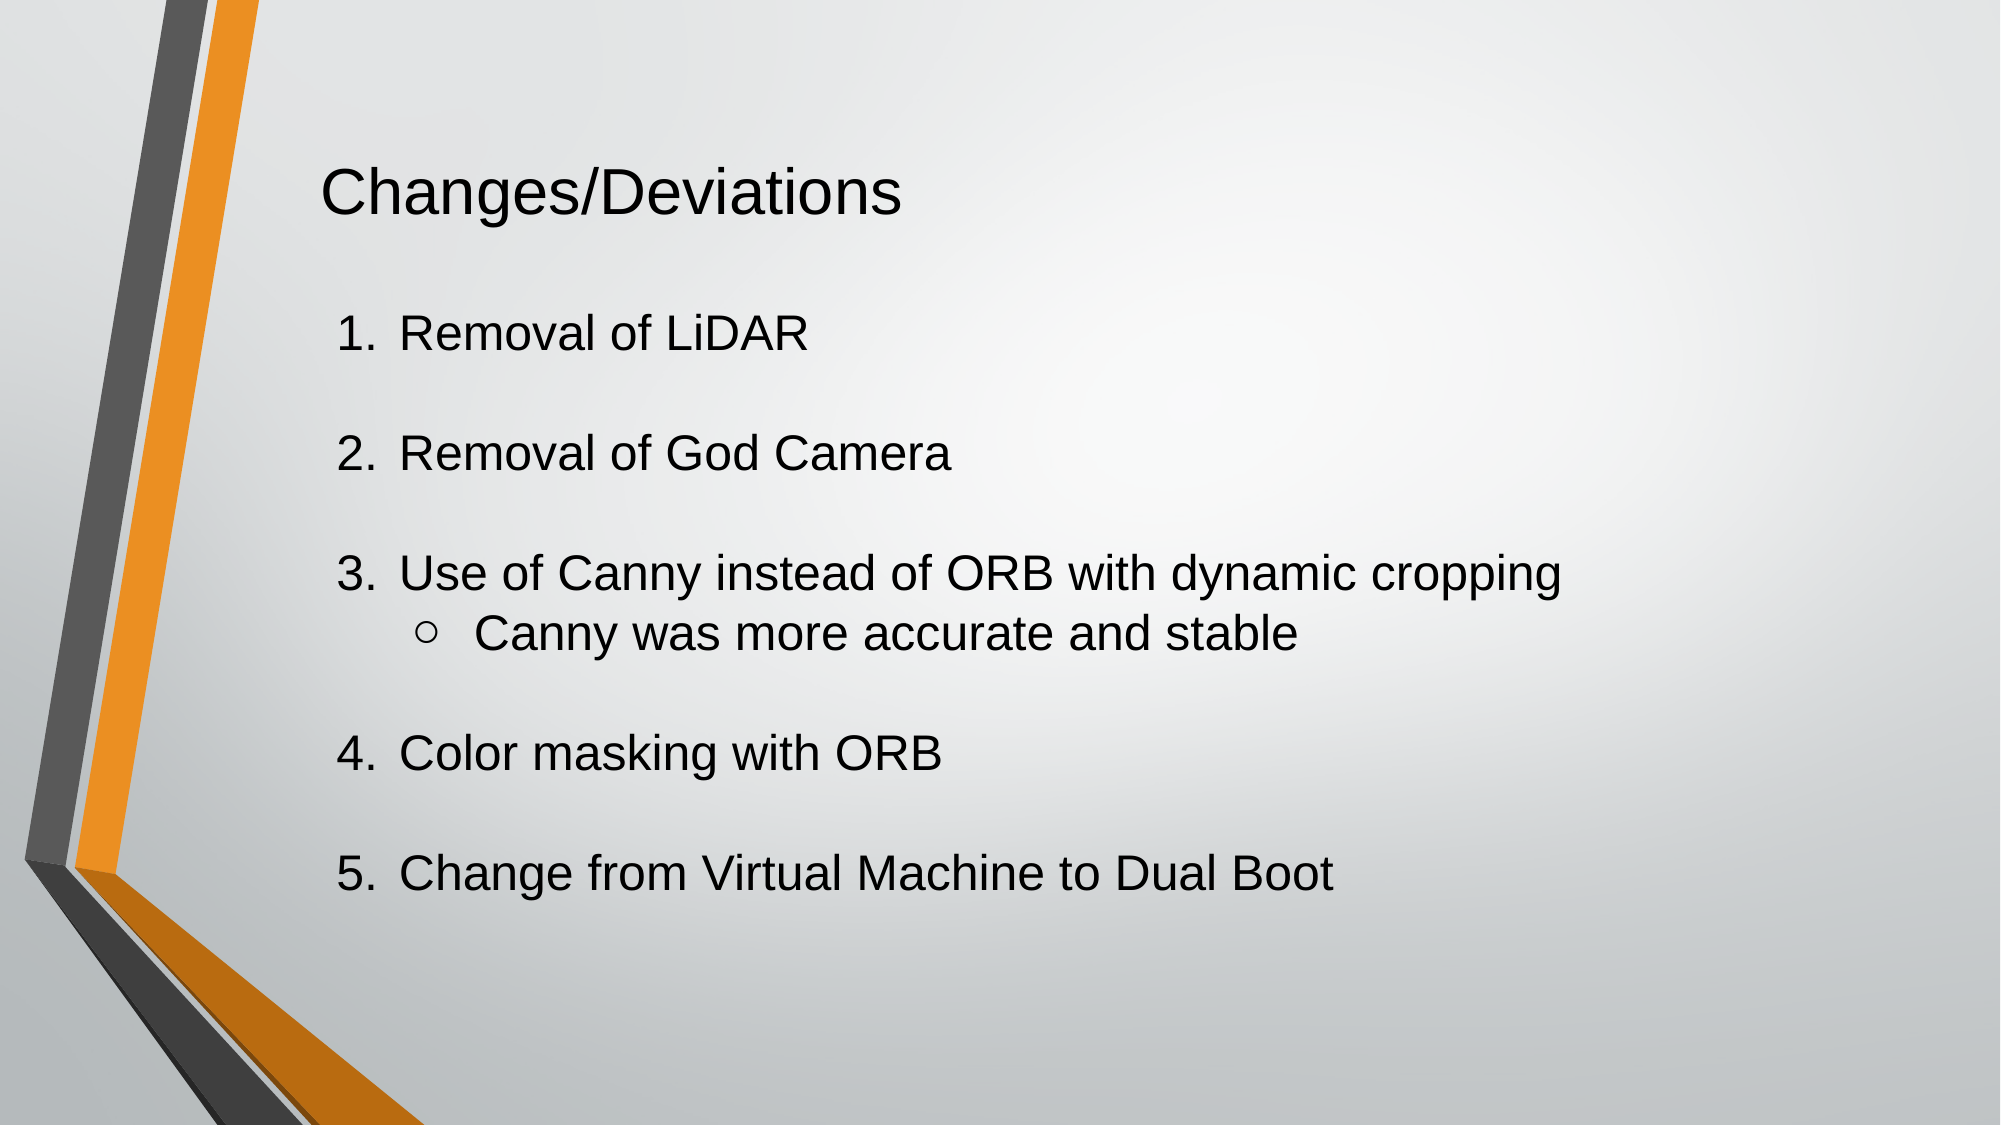

Changes/Deviations

Removal of LiDAR

Removal of God Camera

Use of Canny instead of ORB with dynamic cropping
Canny was more accurate and stable

Color masking with ORB

Change from Virtual Machine to Dual Boot